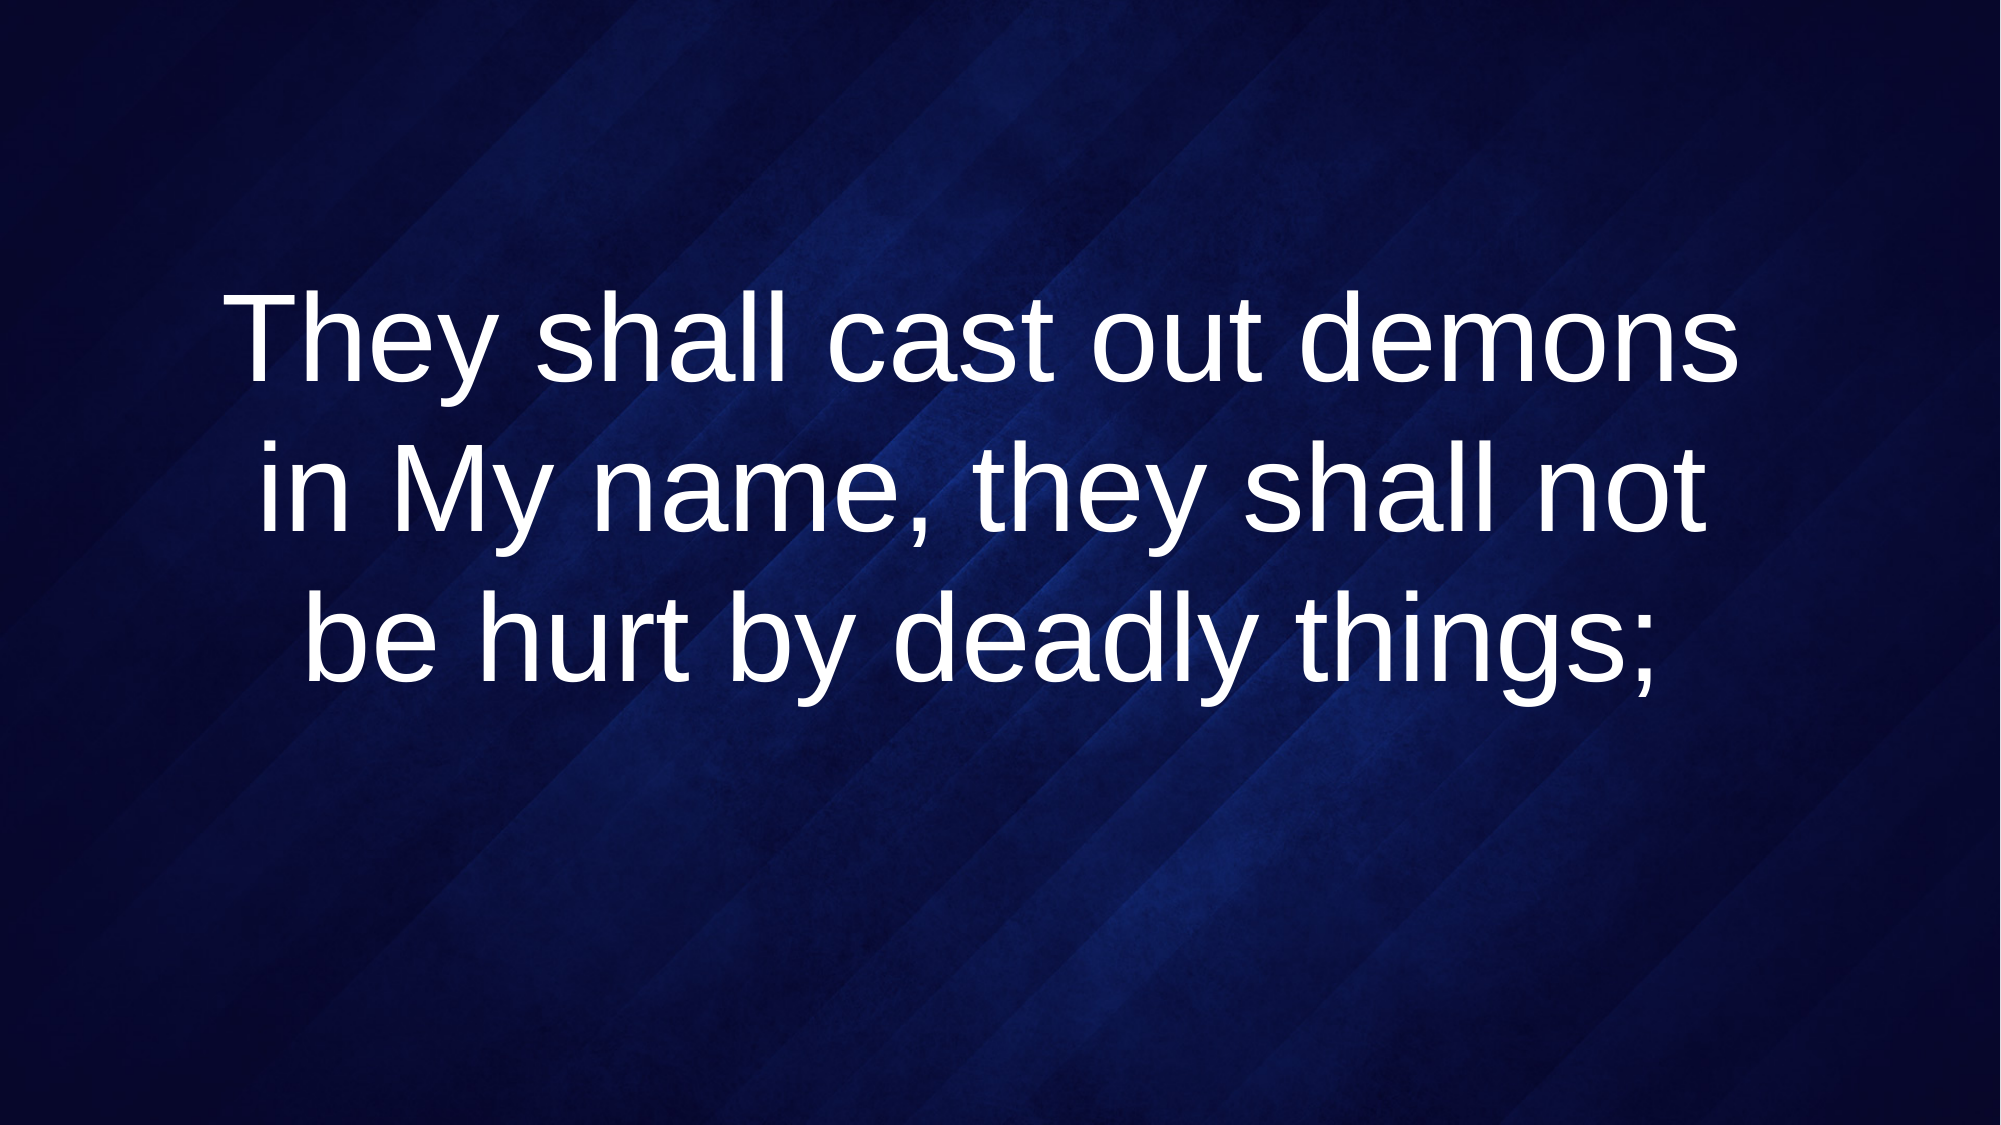

# They shall cast out demons in My name, they shall not be hurt by deadly things;